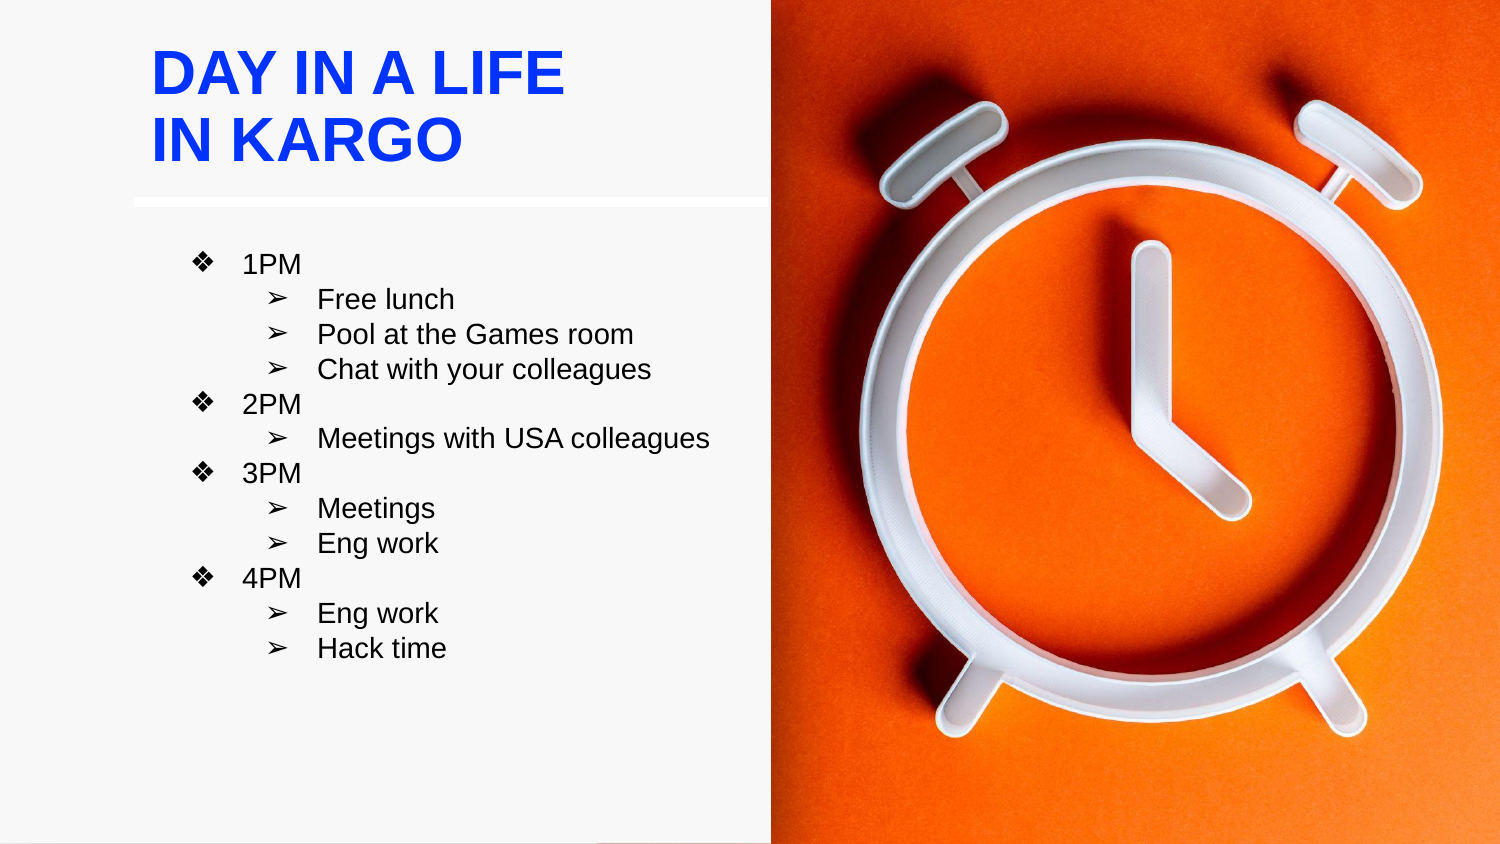

DAY IN A LIFE
IN KARGO
1PM
Free lunch
Pool at the Games room
Chat with your colleagues
2PM
Meetings with USA colleagues
3PM
Meetings
Eng work
4PM
Eng work
Hack time